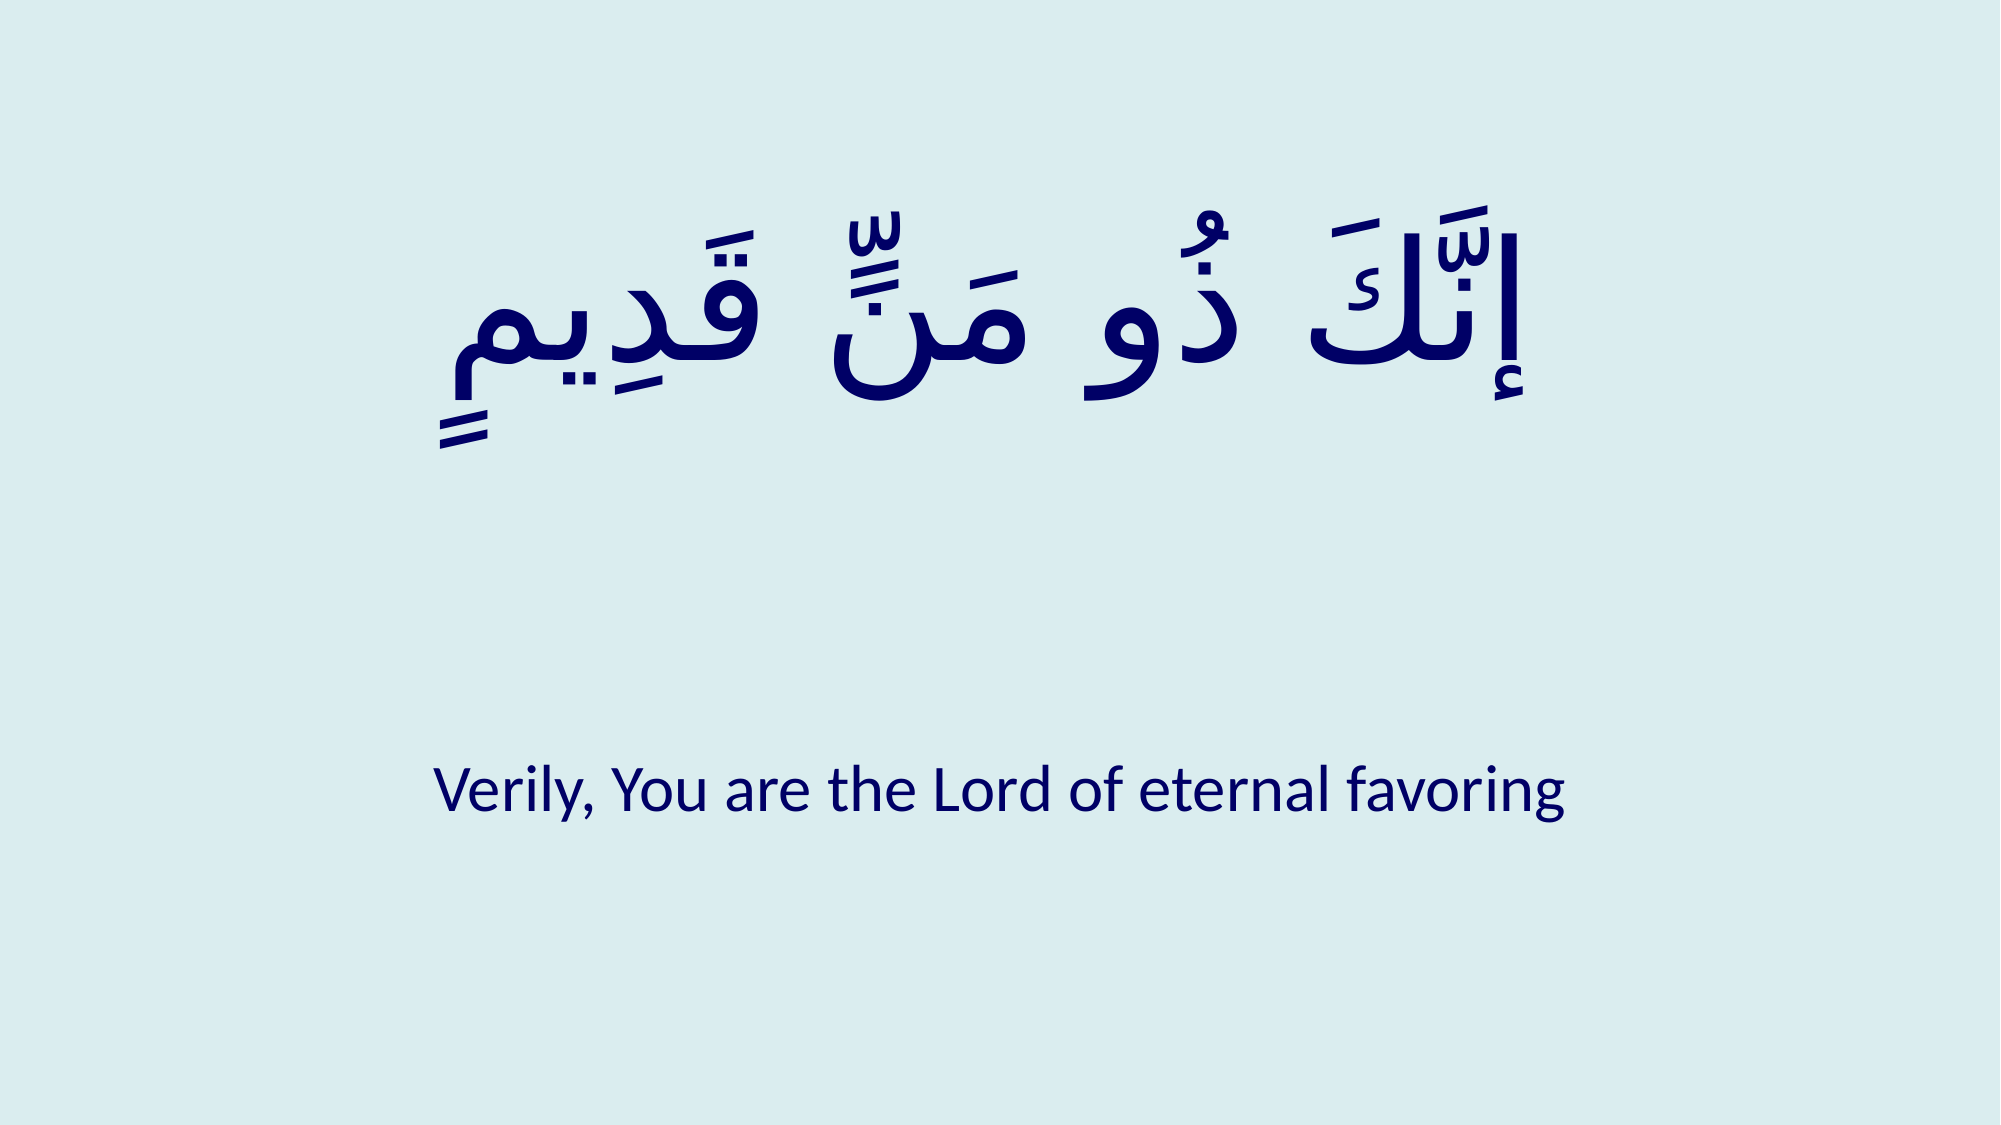

# إنَّكَ ذُو مَنٍّ قَدِيمٍ
Verily, You are the Lord of eternal favoring